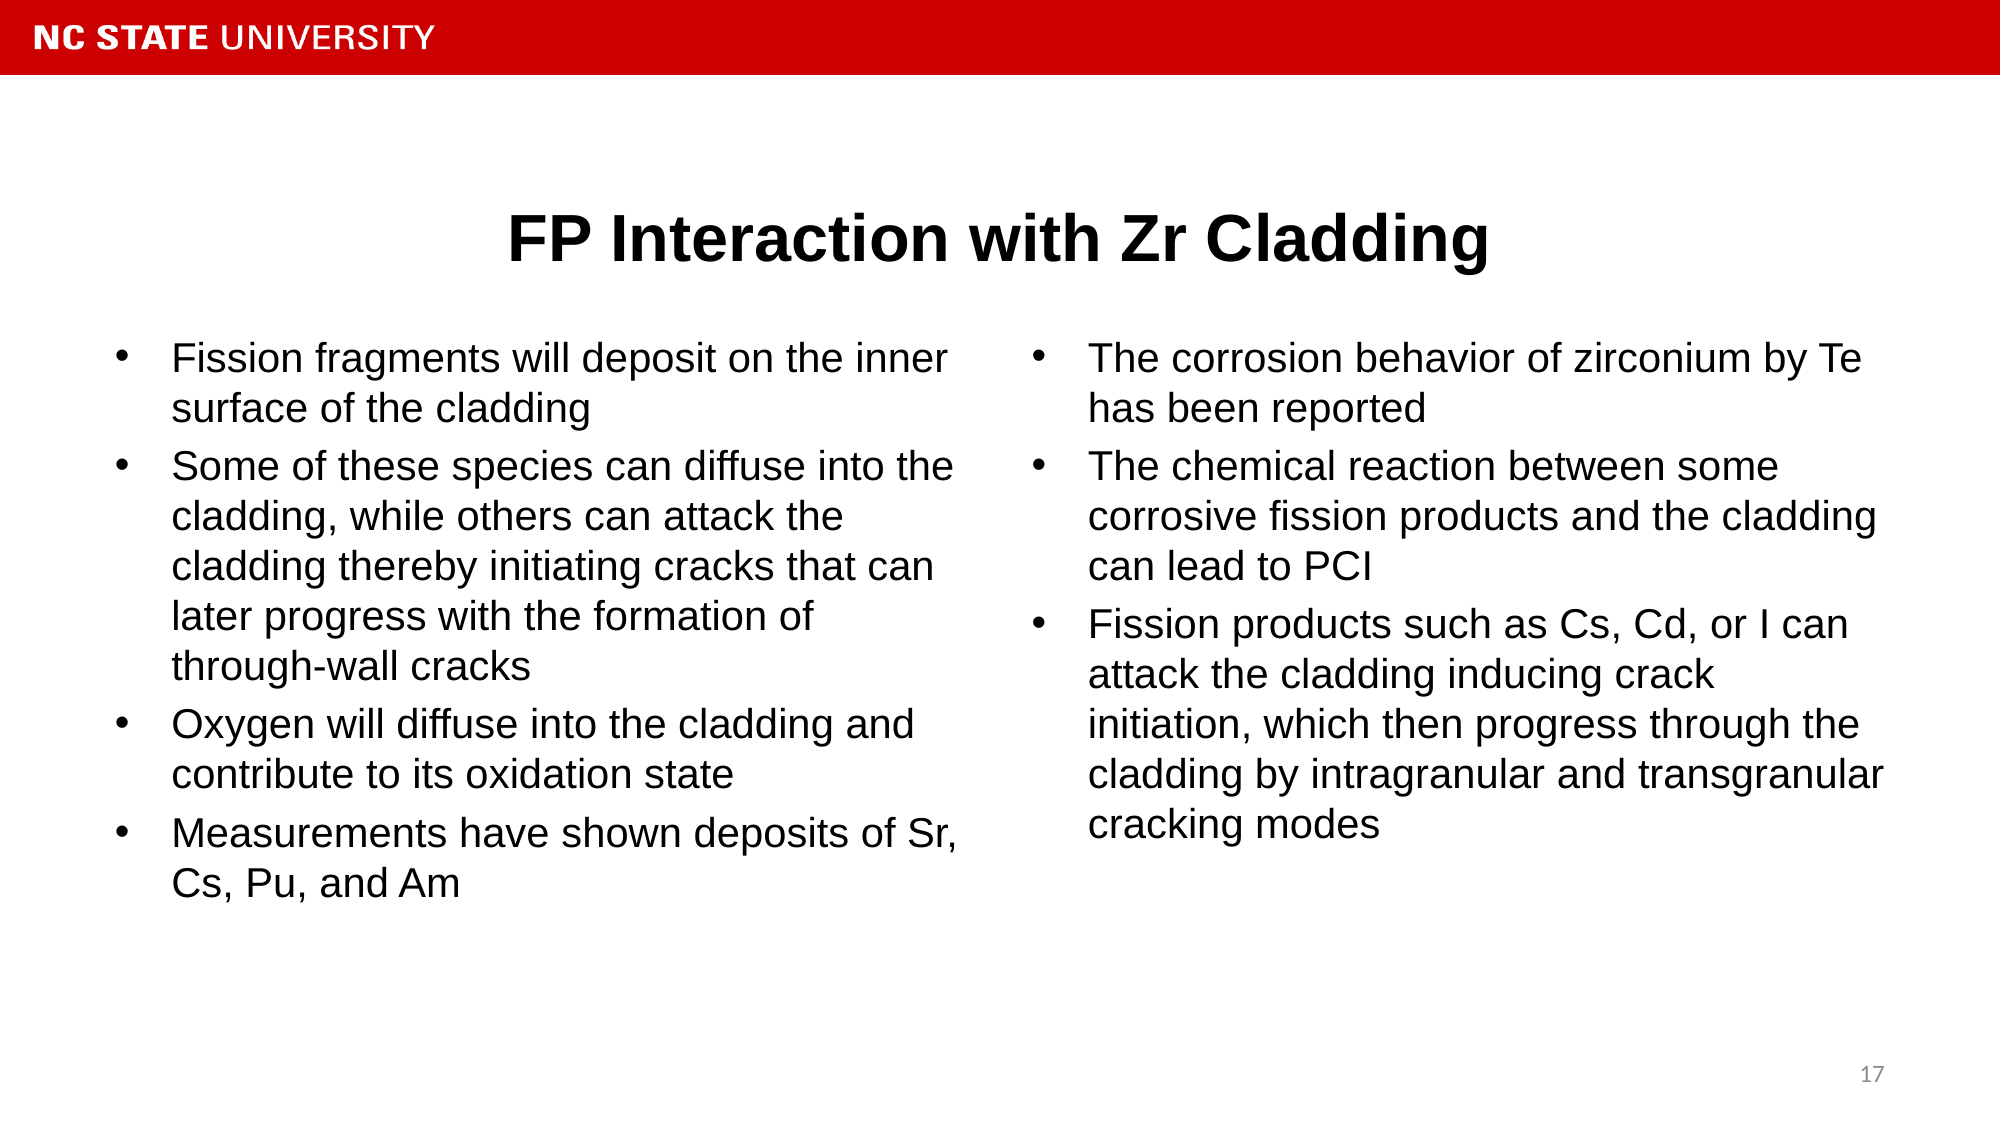

# FP Interaction with Zr Cladding
Fission fragments will deposit on the inner surface of the cladding
Some of these species can diffuse into the cladding, while others can attack the cladding thereby initiating cracks that can later progress with the formation of through-wall cracks
Oxygen will diffuse into the cladding and contribute to its oxidation state
Measurements have shown deposits of Sr, Cs, Pu, and Am

The corrosion behavior of zirconium by Te has been reported
The chemical reaction between some corrosive fission products and the cladding can lead to PCI
Fission products such as Cs, Cd, or I can attack the cladding inducing crack initiation, which then progress through the cladding by intragranular and transgranular cracking modes

17